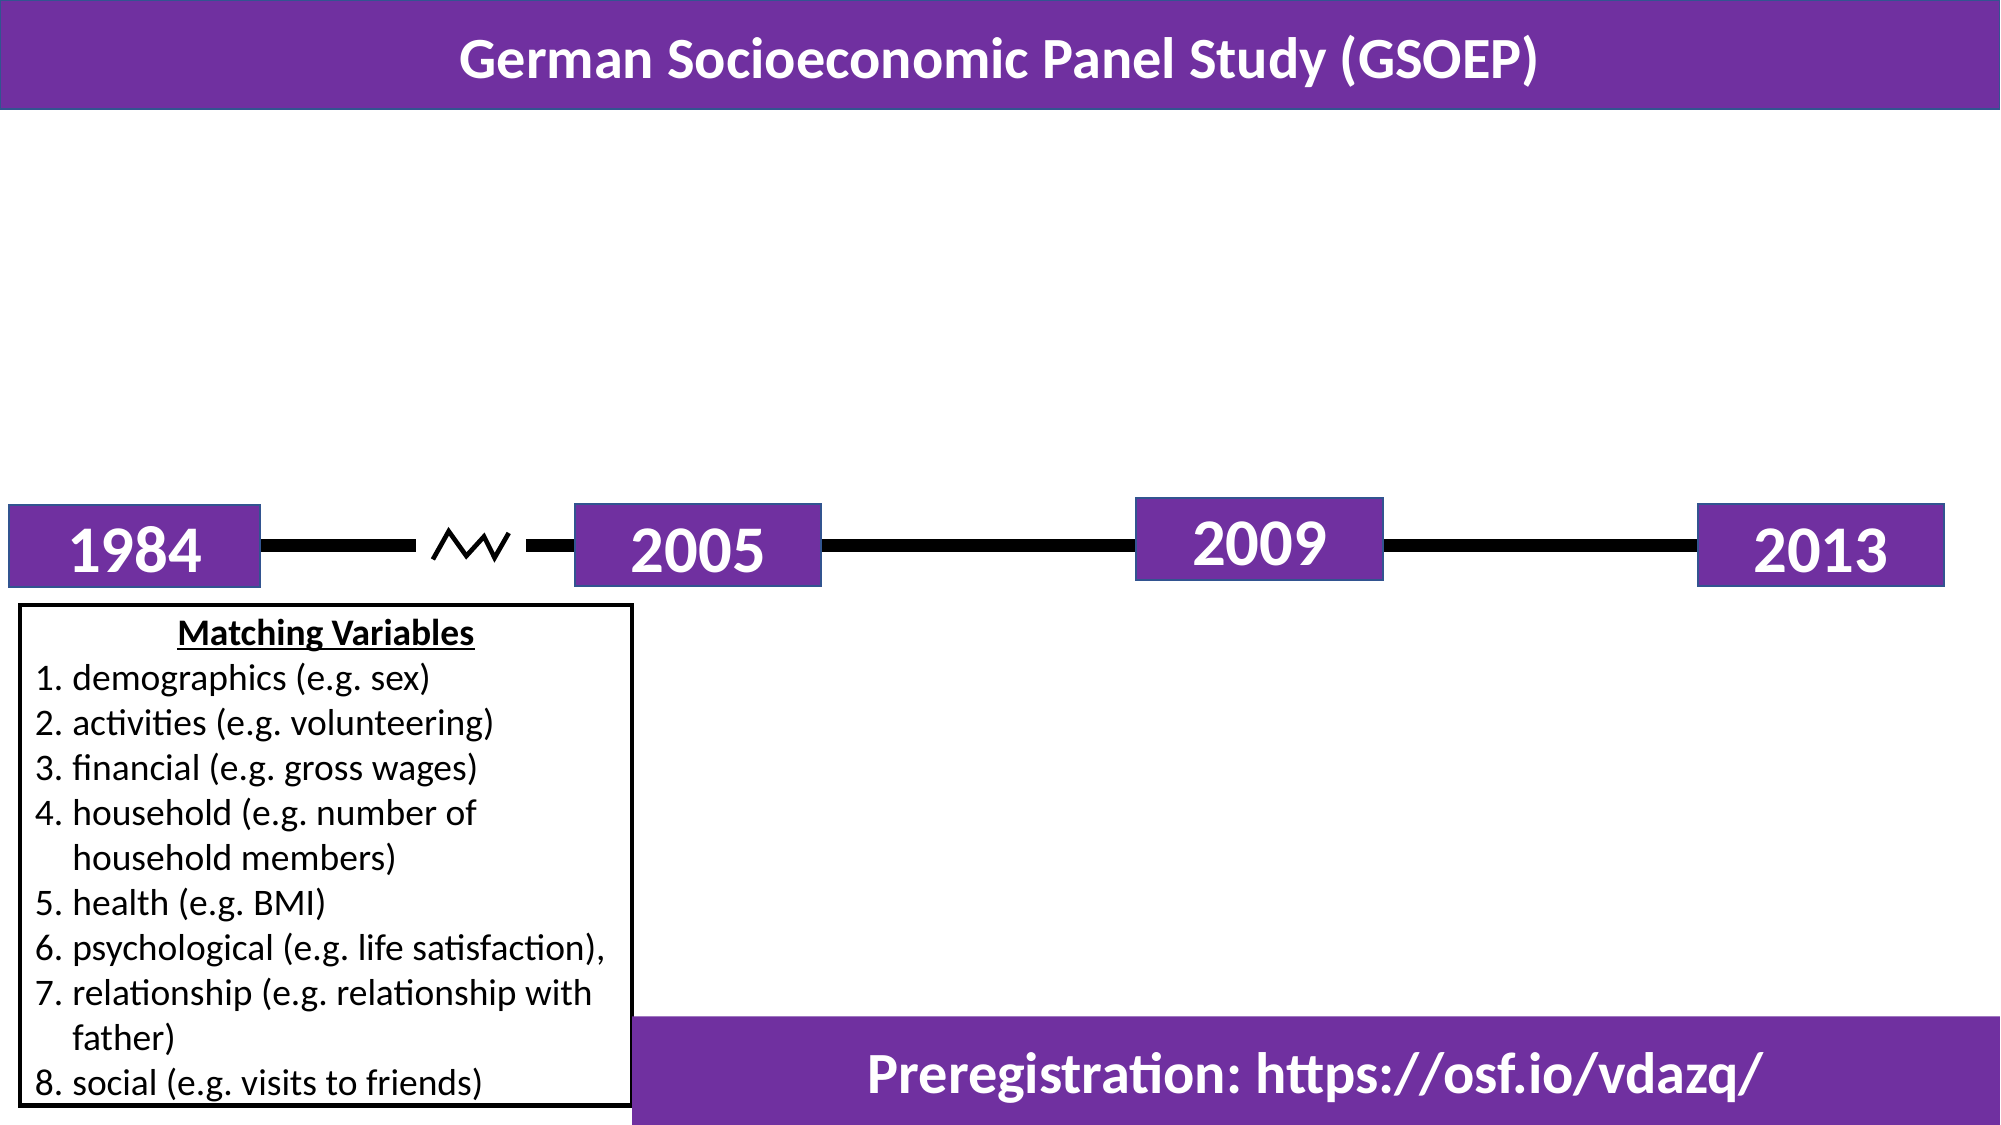

German Socioeconomic Panel Study (GSOEP)
2009
2005
2013
1984

Matching Variables
demographics (e.g. sex)
activities (e.g. volunteering)
financial (e.g. gross wages)
household (e.g. number of household members)
health (e.g. BMI)
psychological (e.g. life satisfaction),
relationship (e.g. relationship with father)
social (e.g. visits to friends)
Preregistration: https://osf.io/vdazq/